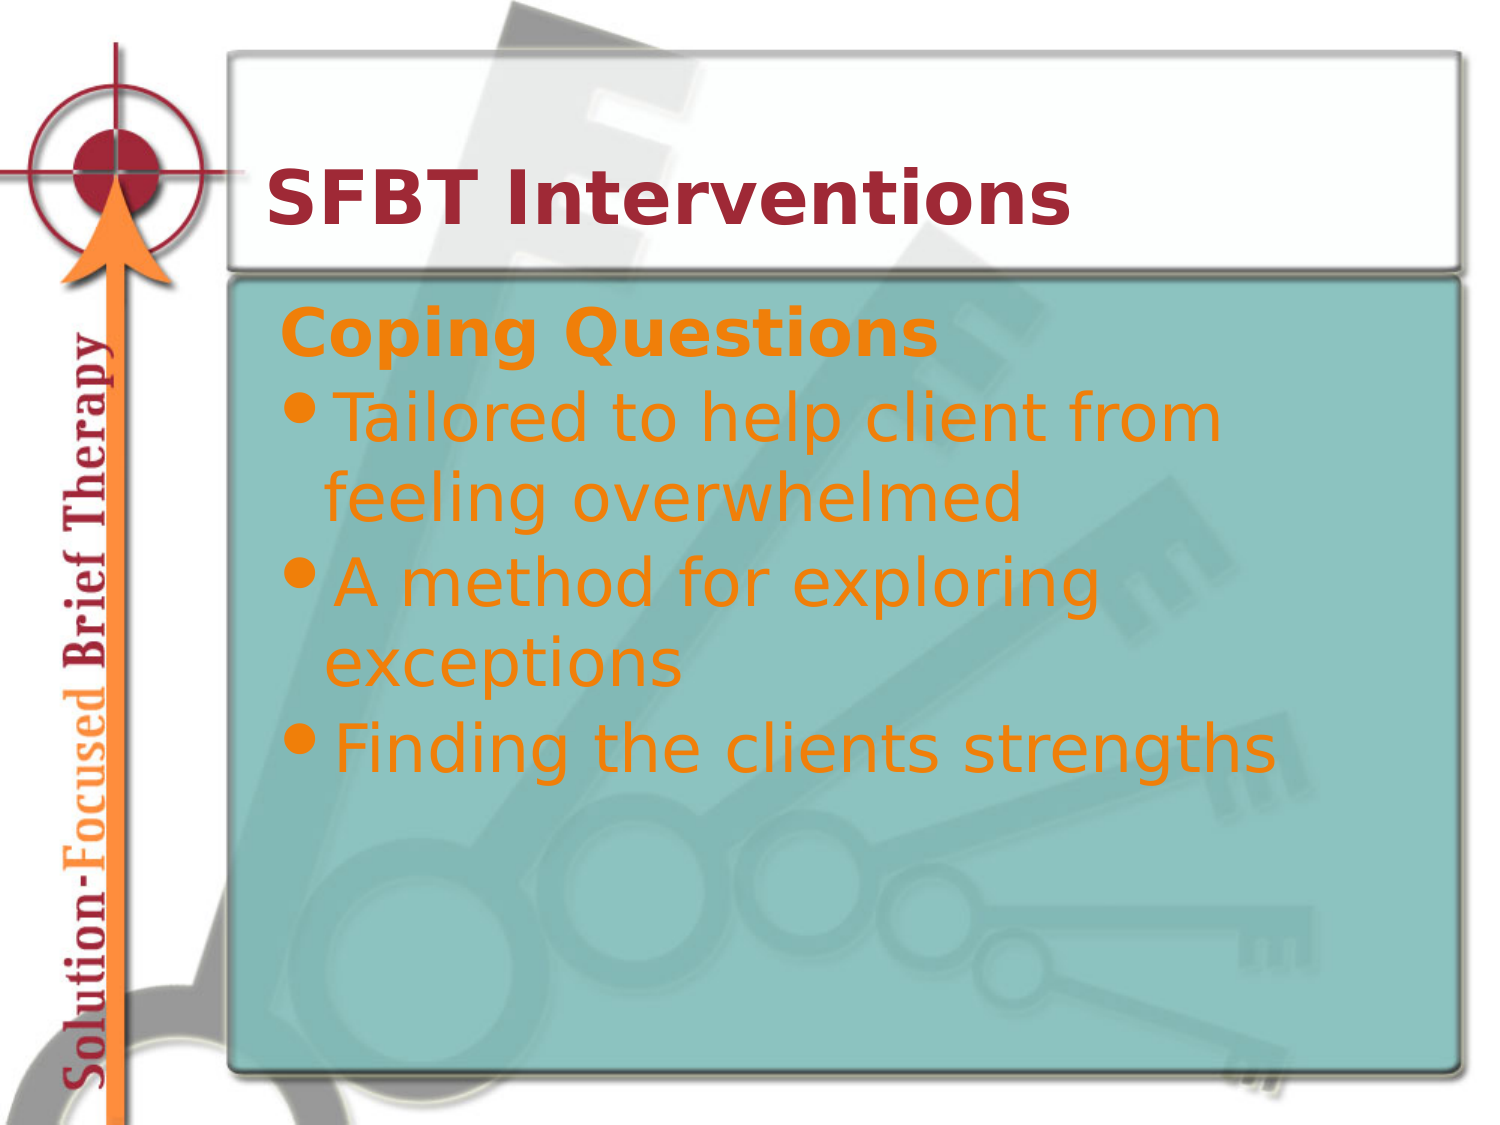

# SFBT Interventions
Coping Questions
Tailored to help client from feeling overwhelmed
A method for exploring exceptions
Finding the clients strengths